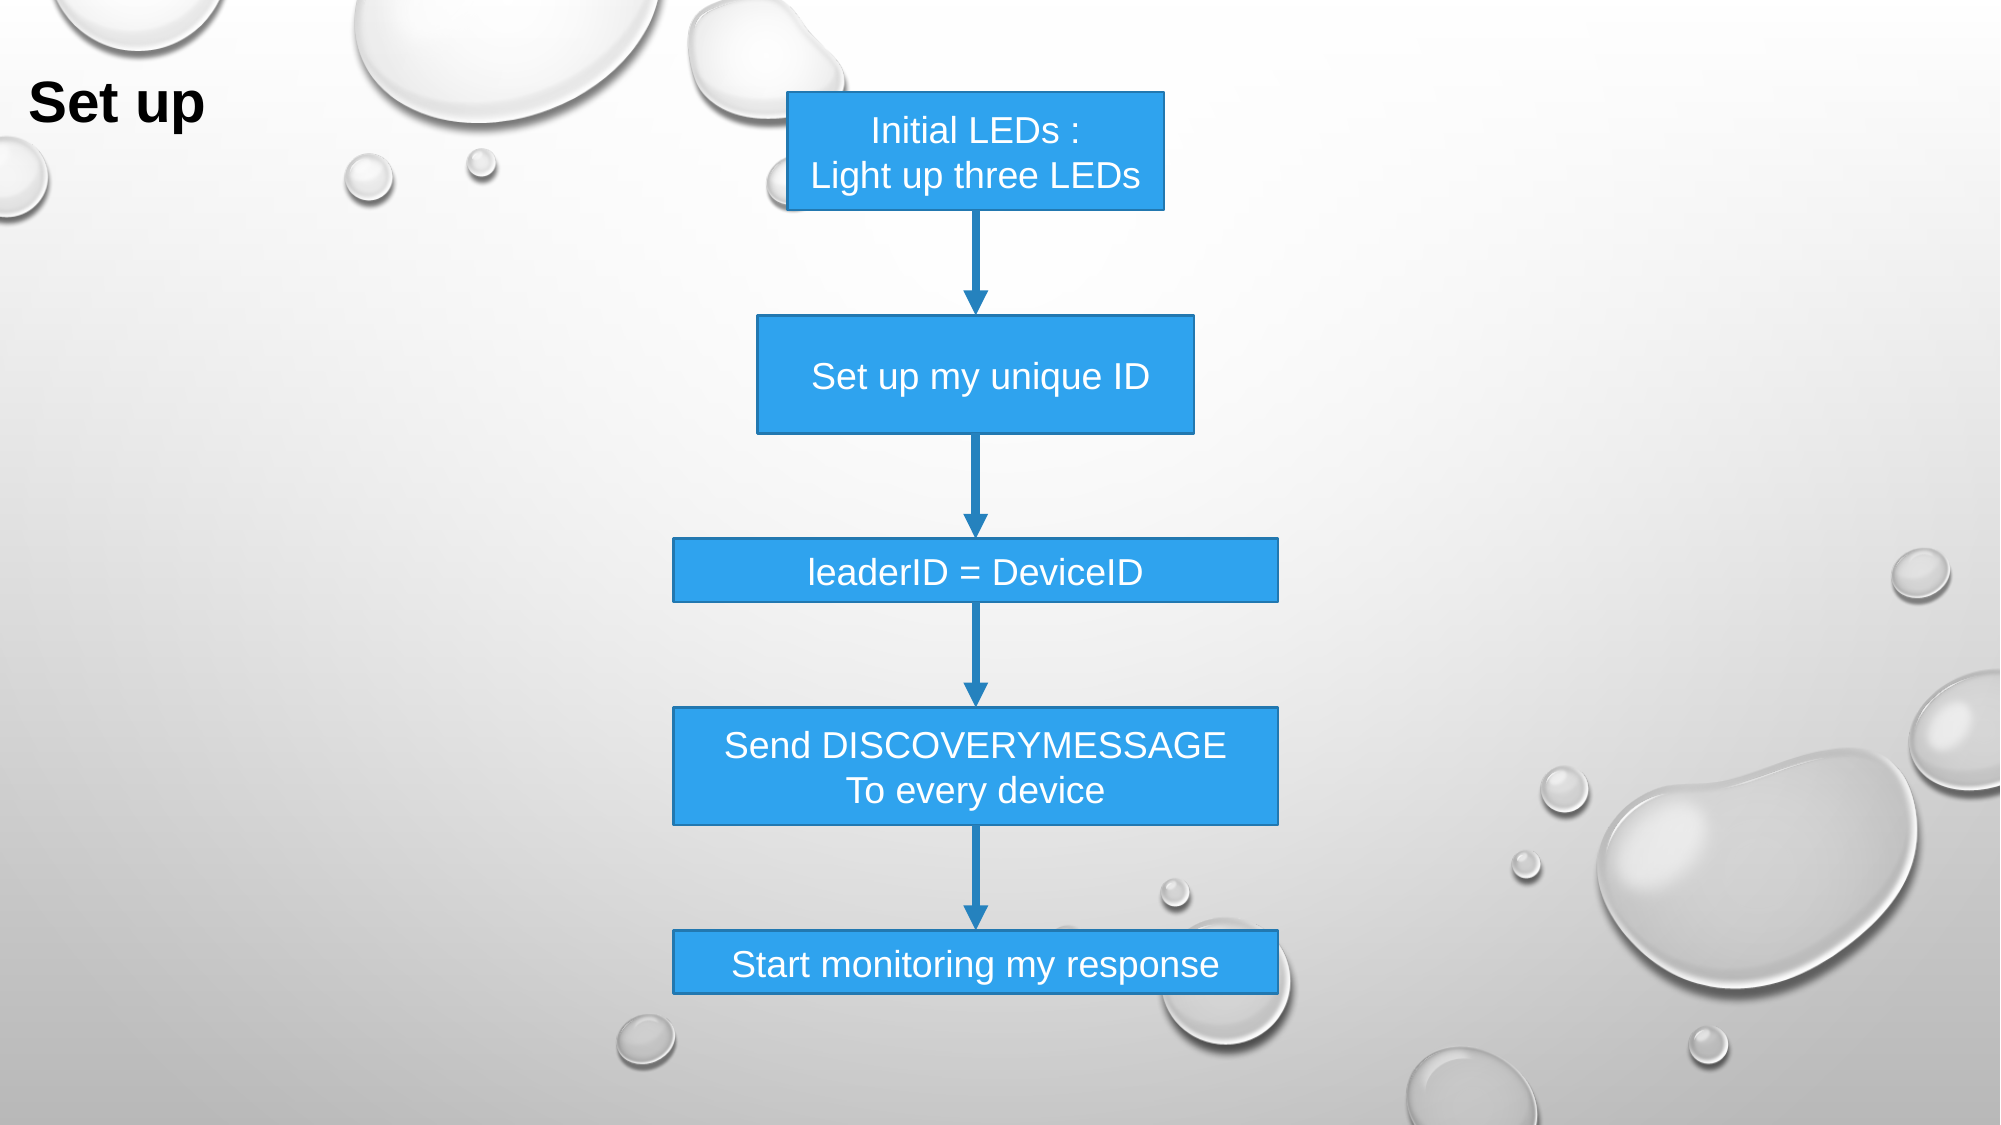

Set up
Initial LEDs :
Light up three LEDs
 Set up my unique ID
leaderID = DeviceID
Send DISCOVERYMESSAGE
To every device
Start monitoring my response